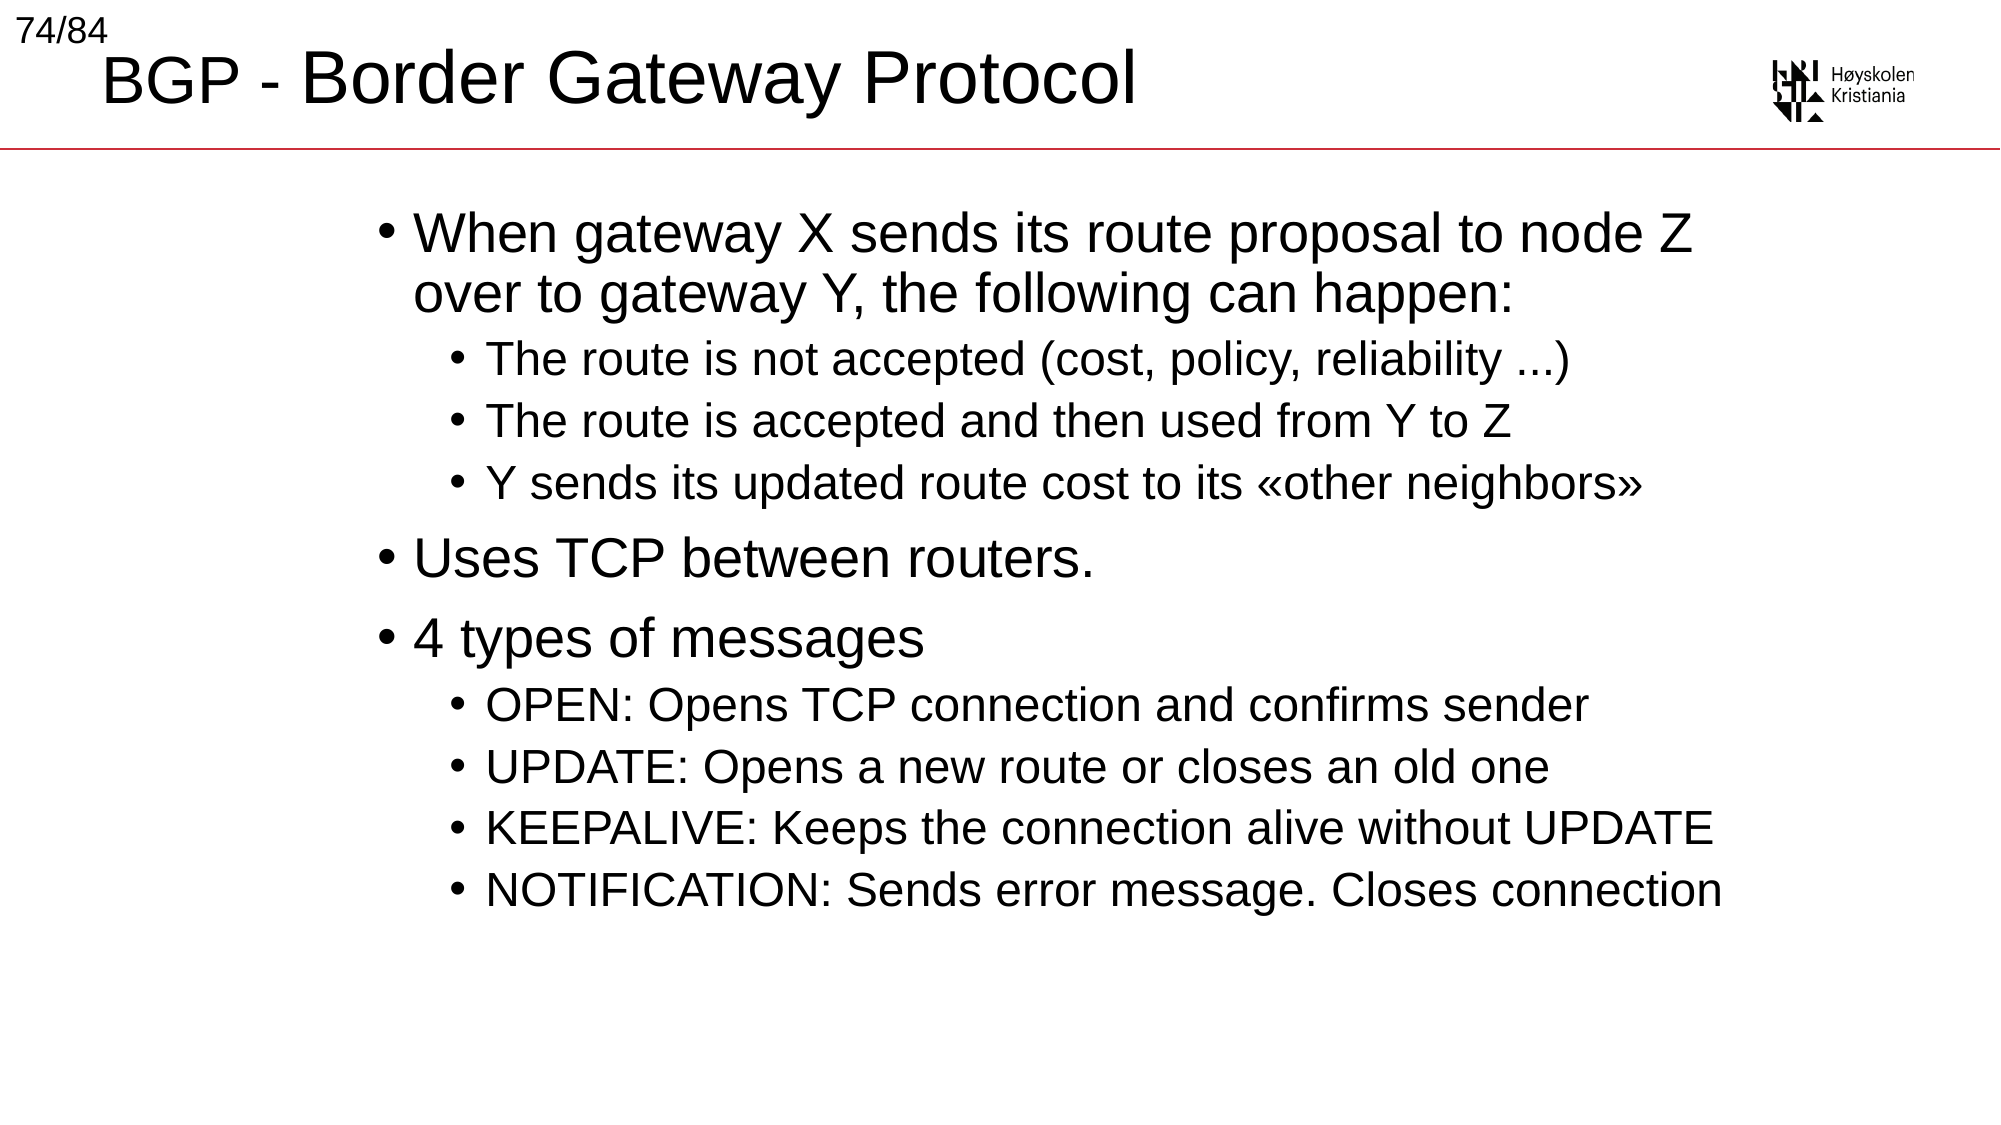

74/84
# BGP - Border Gateway Protocol
When gateway X sends its route proposal to node Z over to gateway Y, the following can happen:
The route is not accepted (cost, policy, reliability ...)
The route is accepted and then used from Y to Z
Y sends its updated route cost to its «other neighbors»
Uses TCP between routers.
4 types of messages
OPEN: Opens TCP connection and confirms sender
UPDATE: Opens a new route or closes an old one
KEEPALIVE: Keeps the connection alive without UPDATE
NOTIFICATION: Sends error message. Closes connection